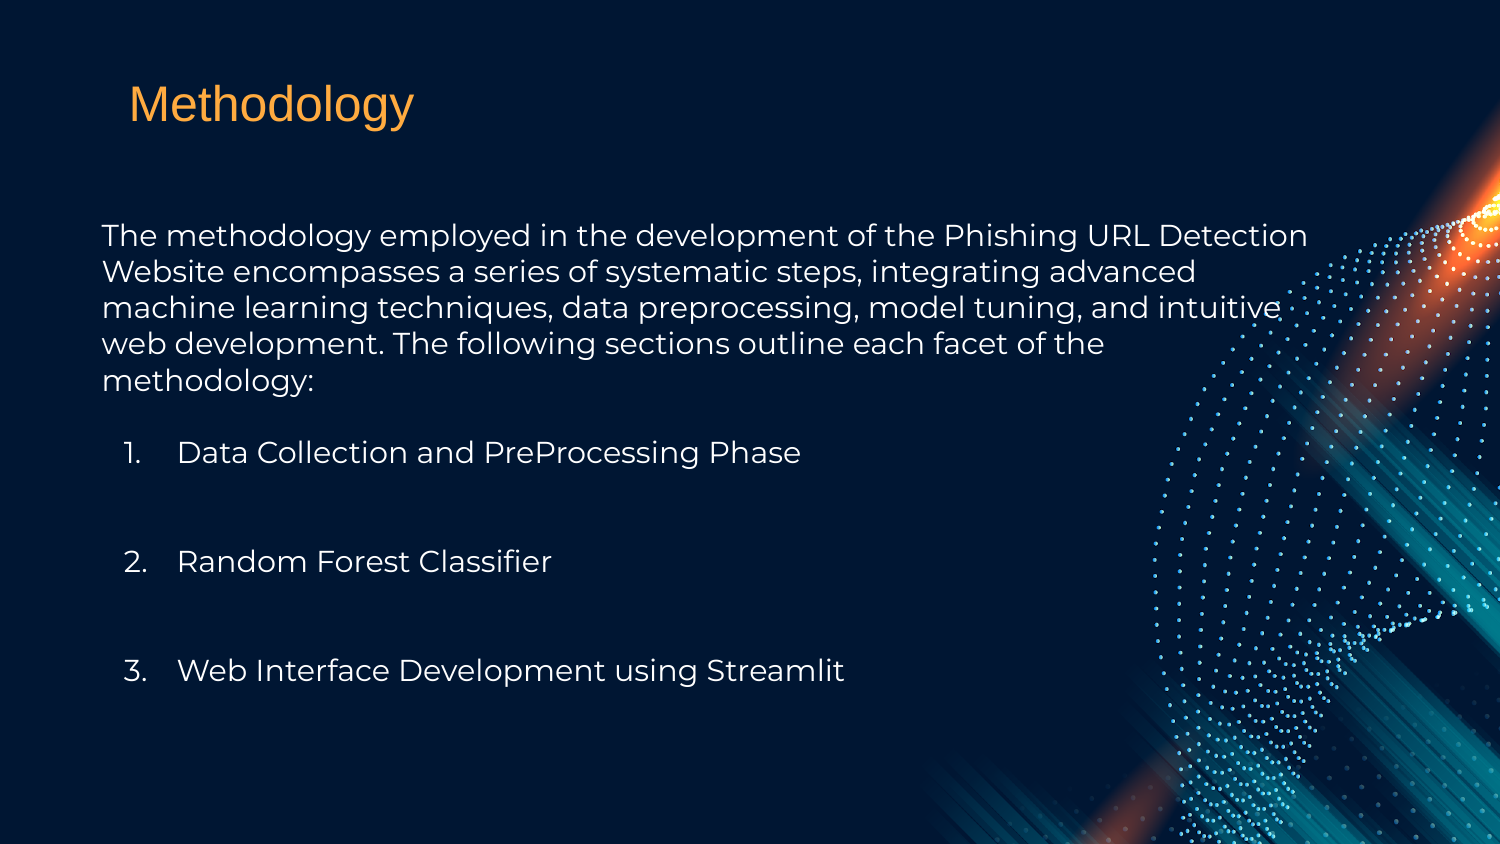

# Methodology

The methodology employed in the development of the Phishing URL Detection Website encompasses a series of systematic steps, integrating advanced machine learning techniques, data preprocessing, model tuning, and intuitive web development. The following sections outline each facet of the methodology:

Data Collection and PreProcessing Phase

Random Forest Classifier

Web Interface Development using Streamlit